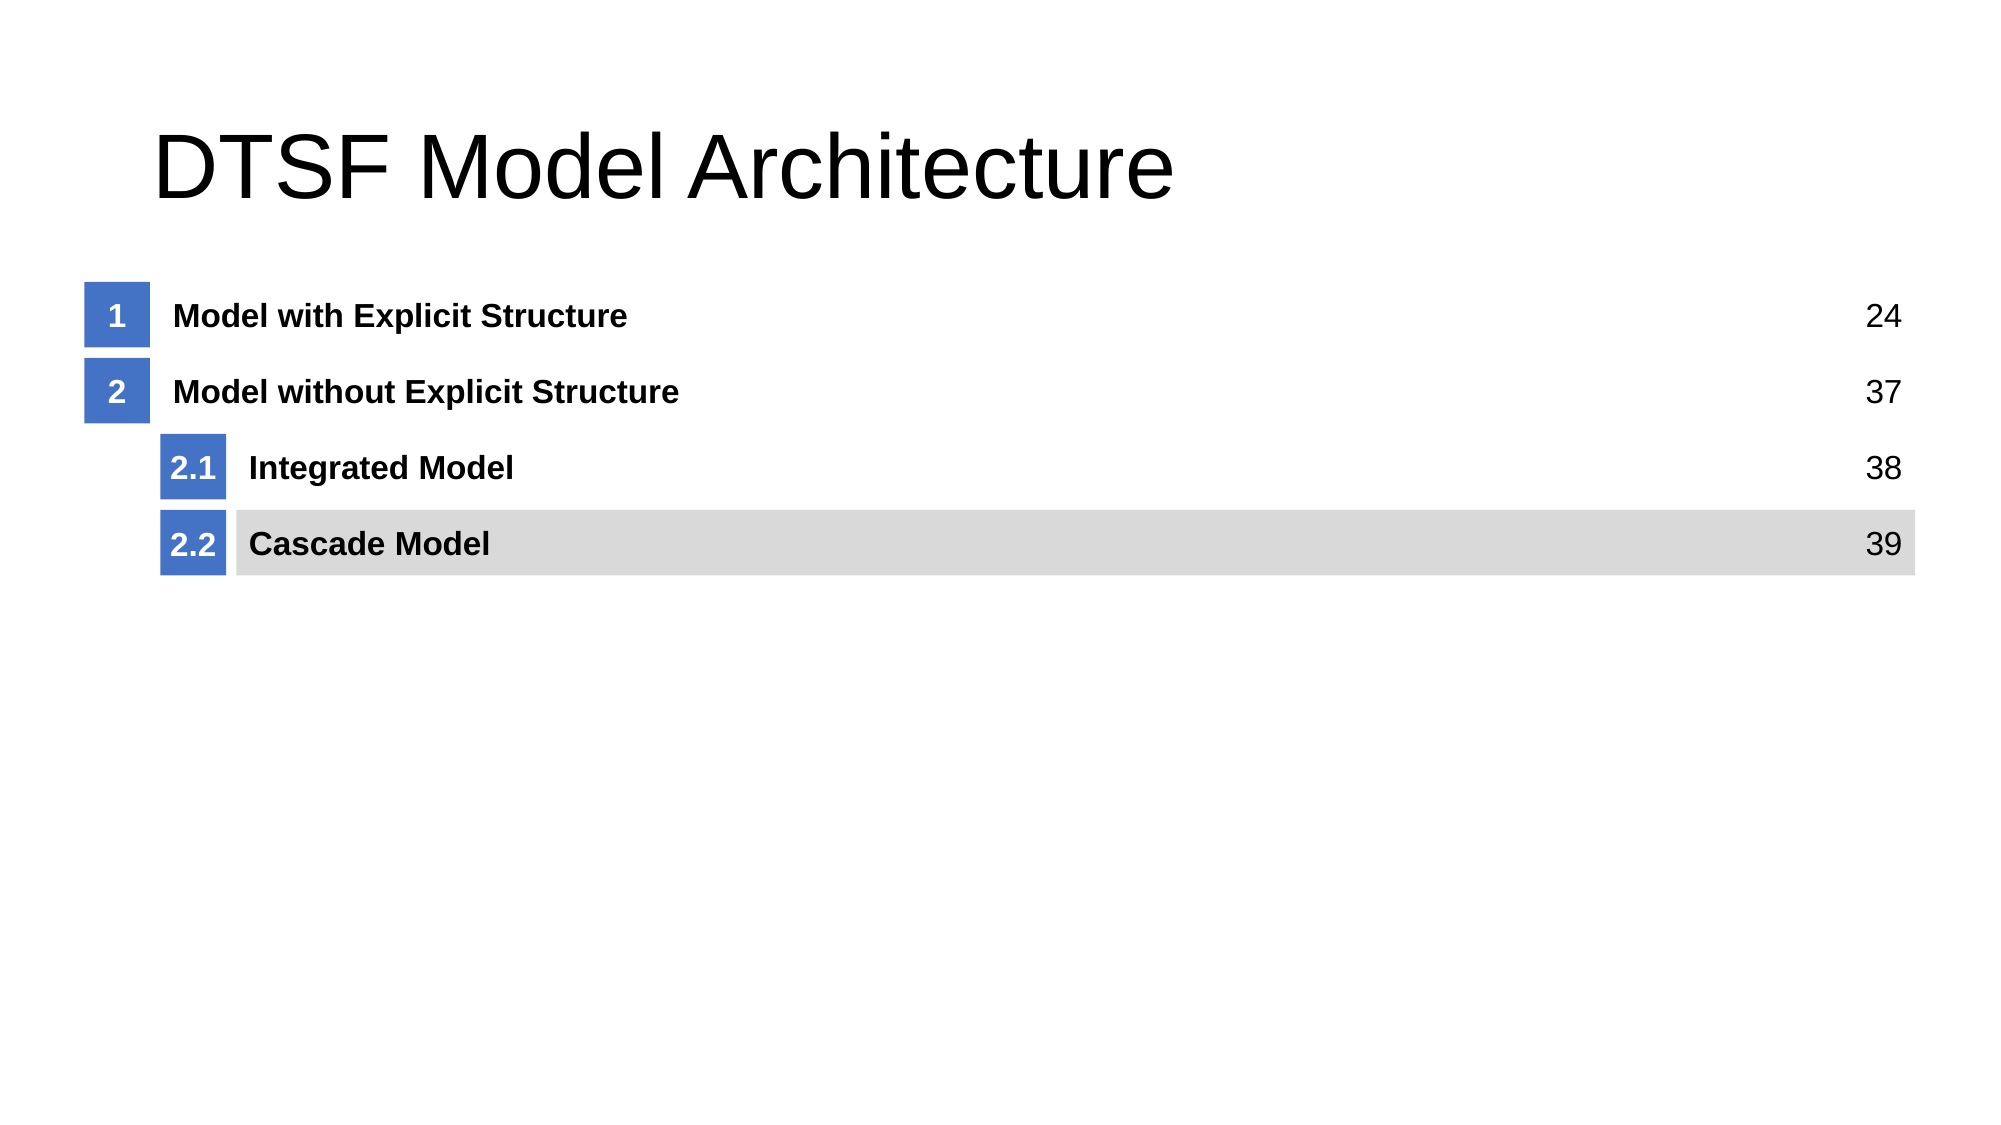

# DTSF Model Architecture
1
Model with Explicit Structure
24
2
Model without Explicit Structure
37
2.1
Integrated Model
38
2.2

Cascade Model
39